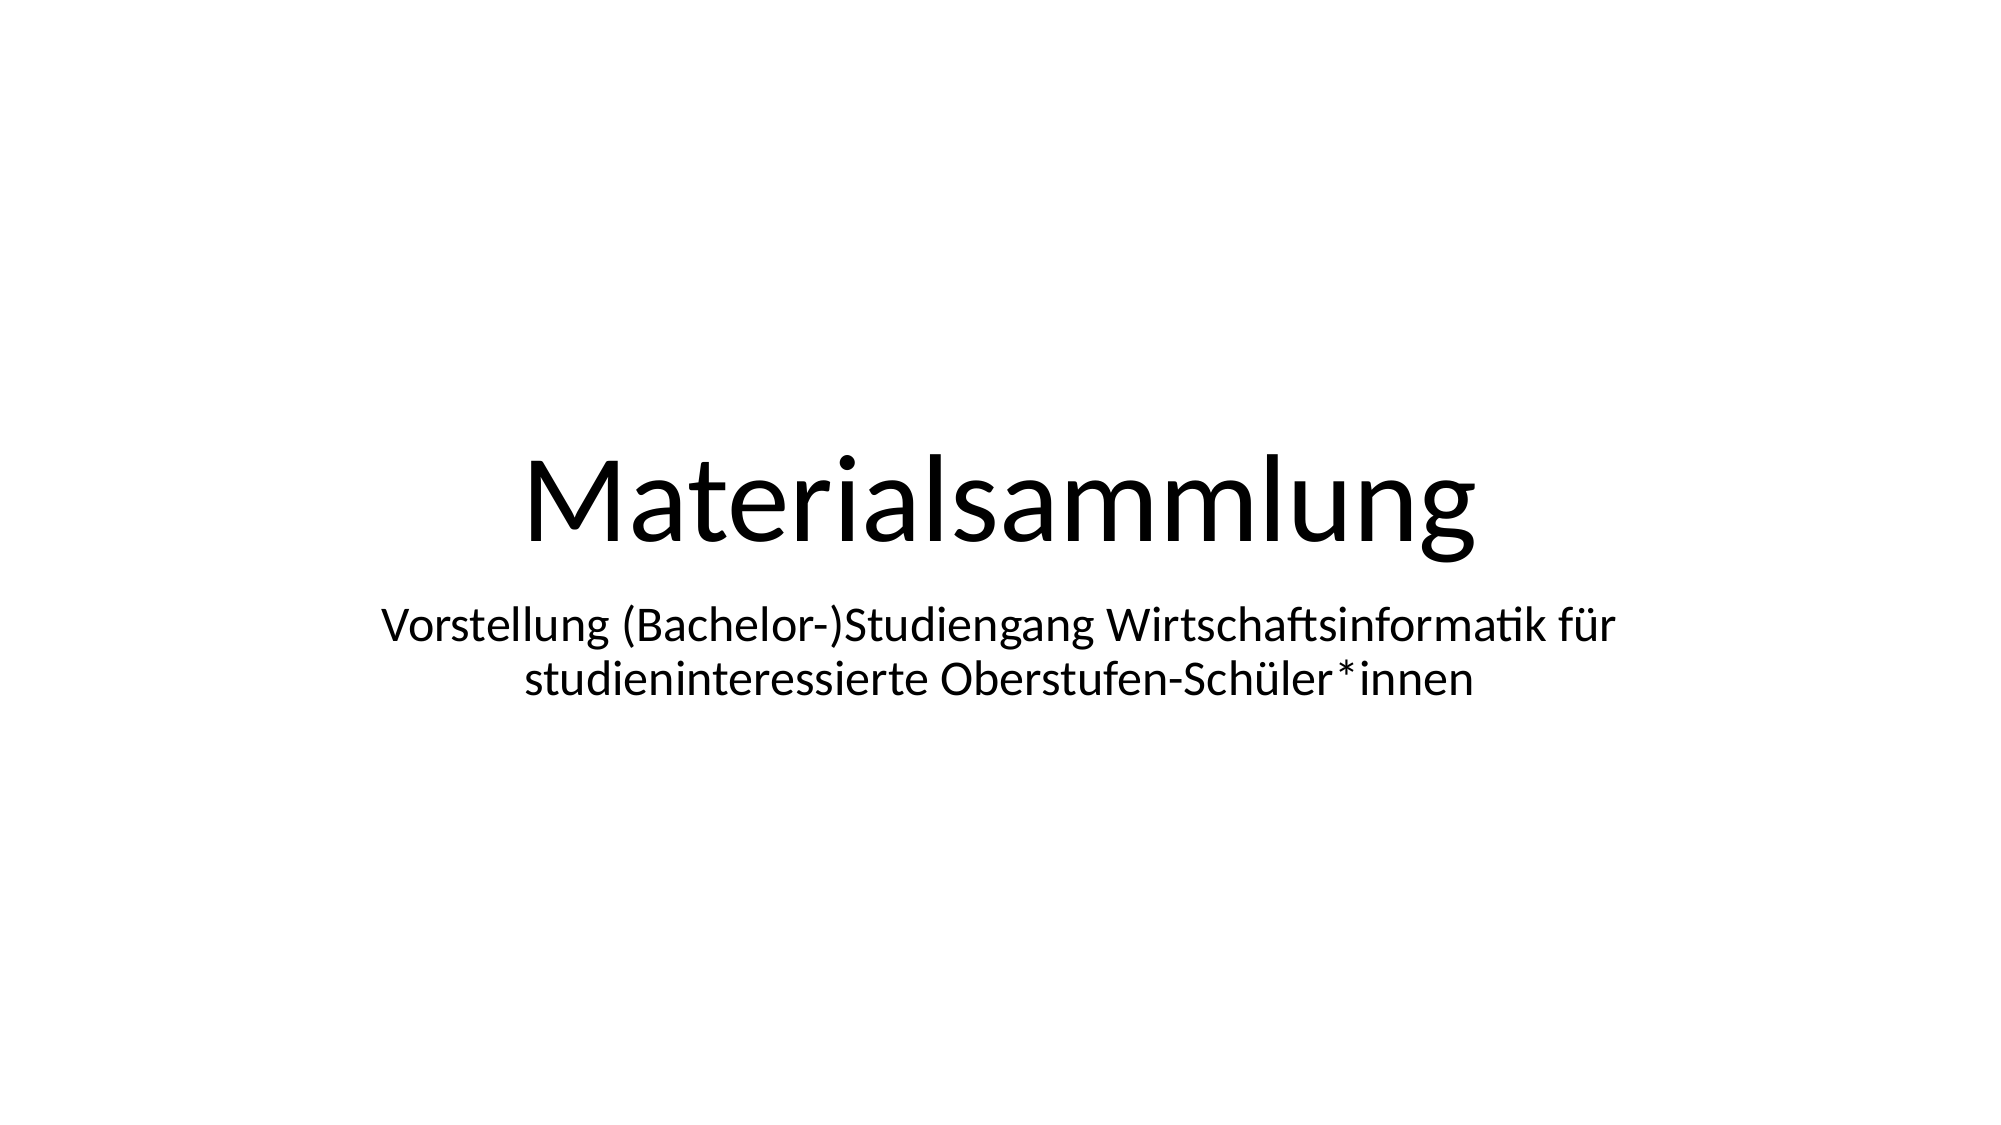

# Materialsammlung
Vorstellung (Bachelor-)Studiengang Wirtschaftsinformatik für studieninteressierte Oberstufen-Schüler*innen